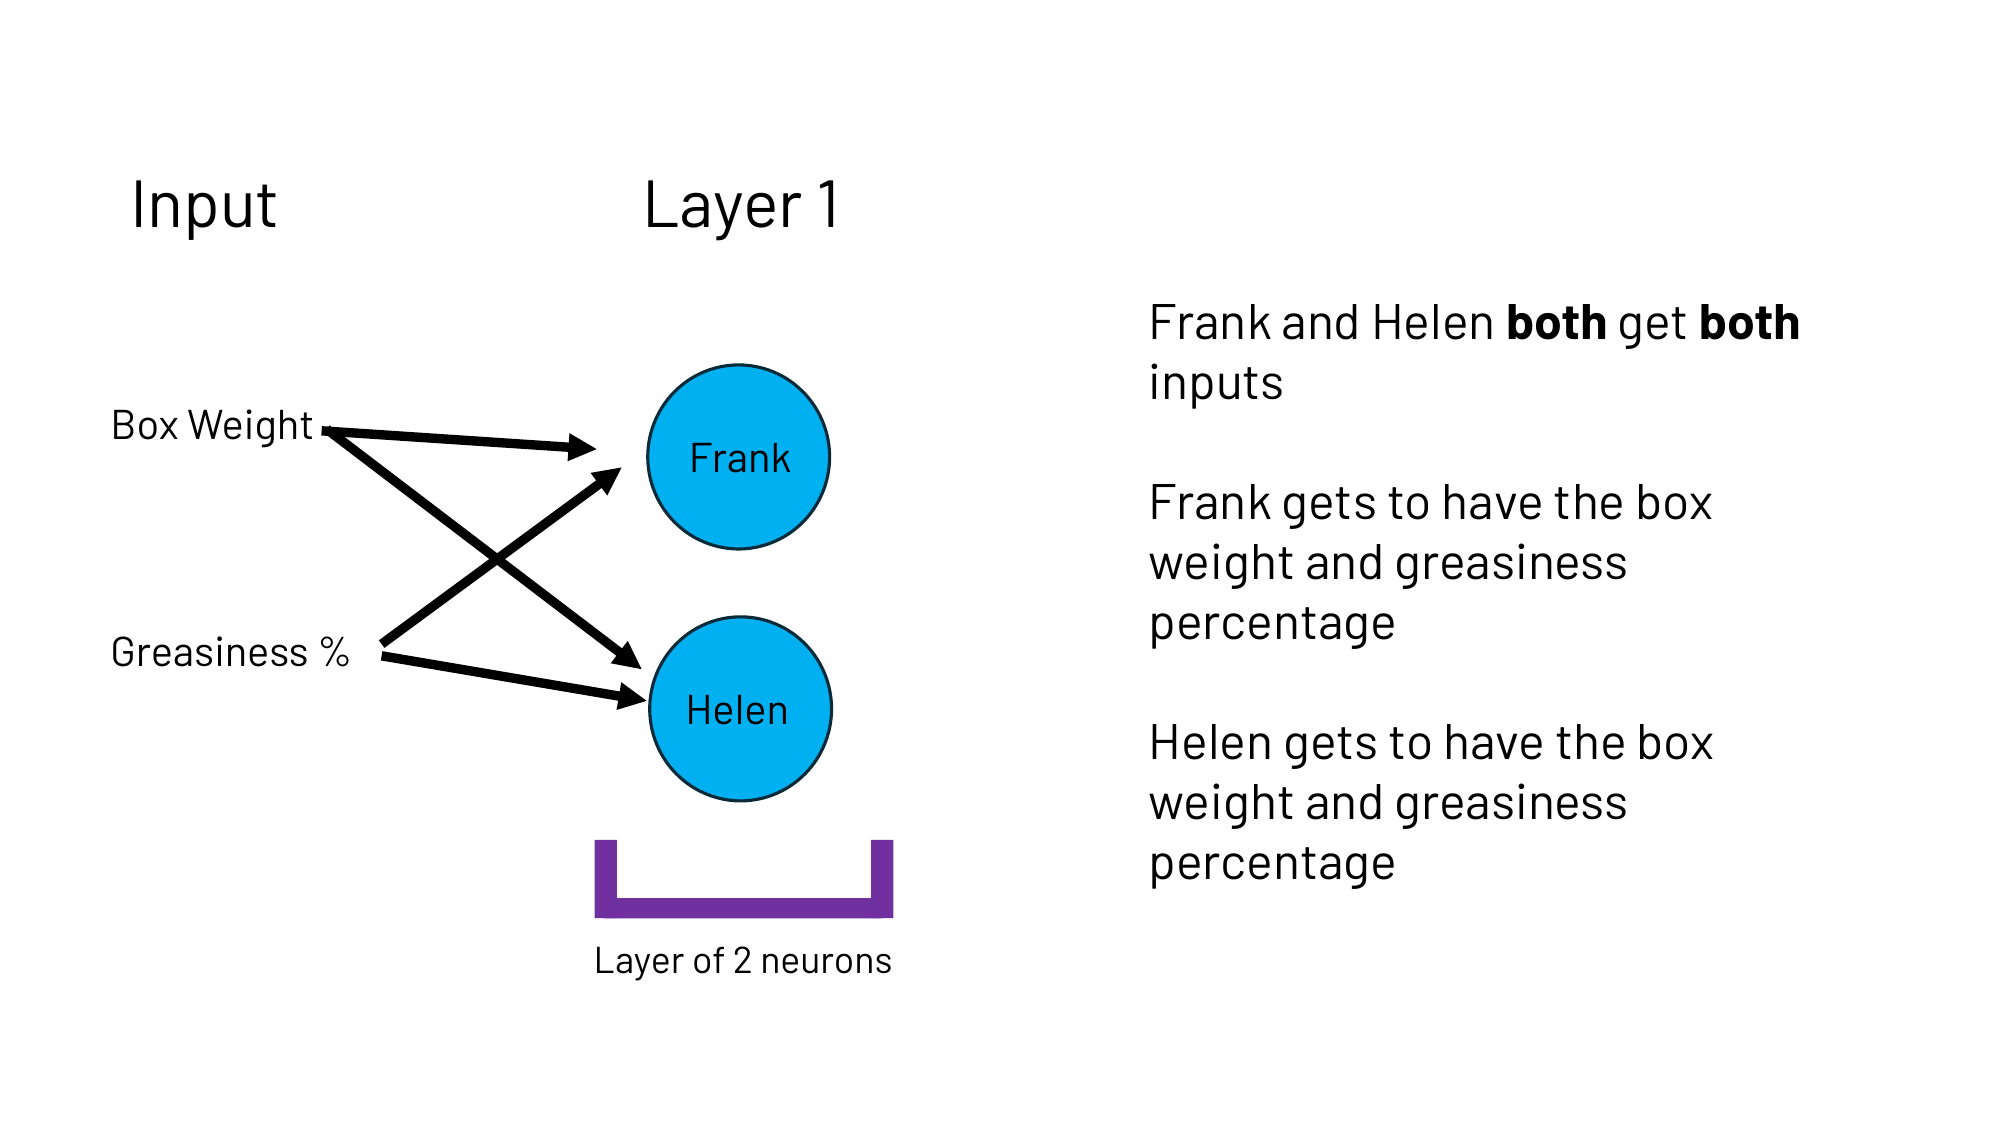

Input
Layer 1
Frank and Helen both get both inputs

Frank gets to have the box weight and greasiness percentage

Helen gets to have the box weight and greasiness percentage

Box Weight
Frank

Greasiness %
Helen

Layer of 2 neurons